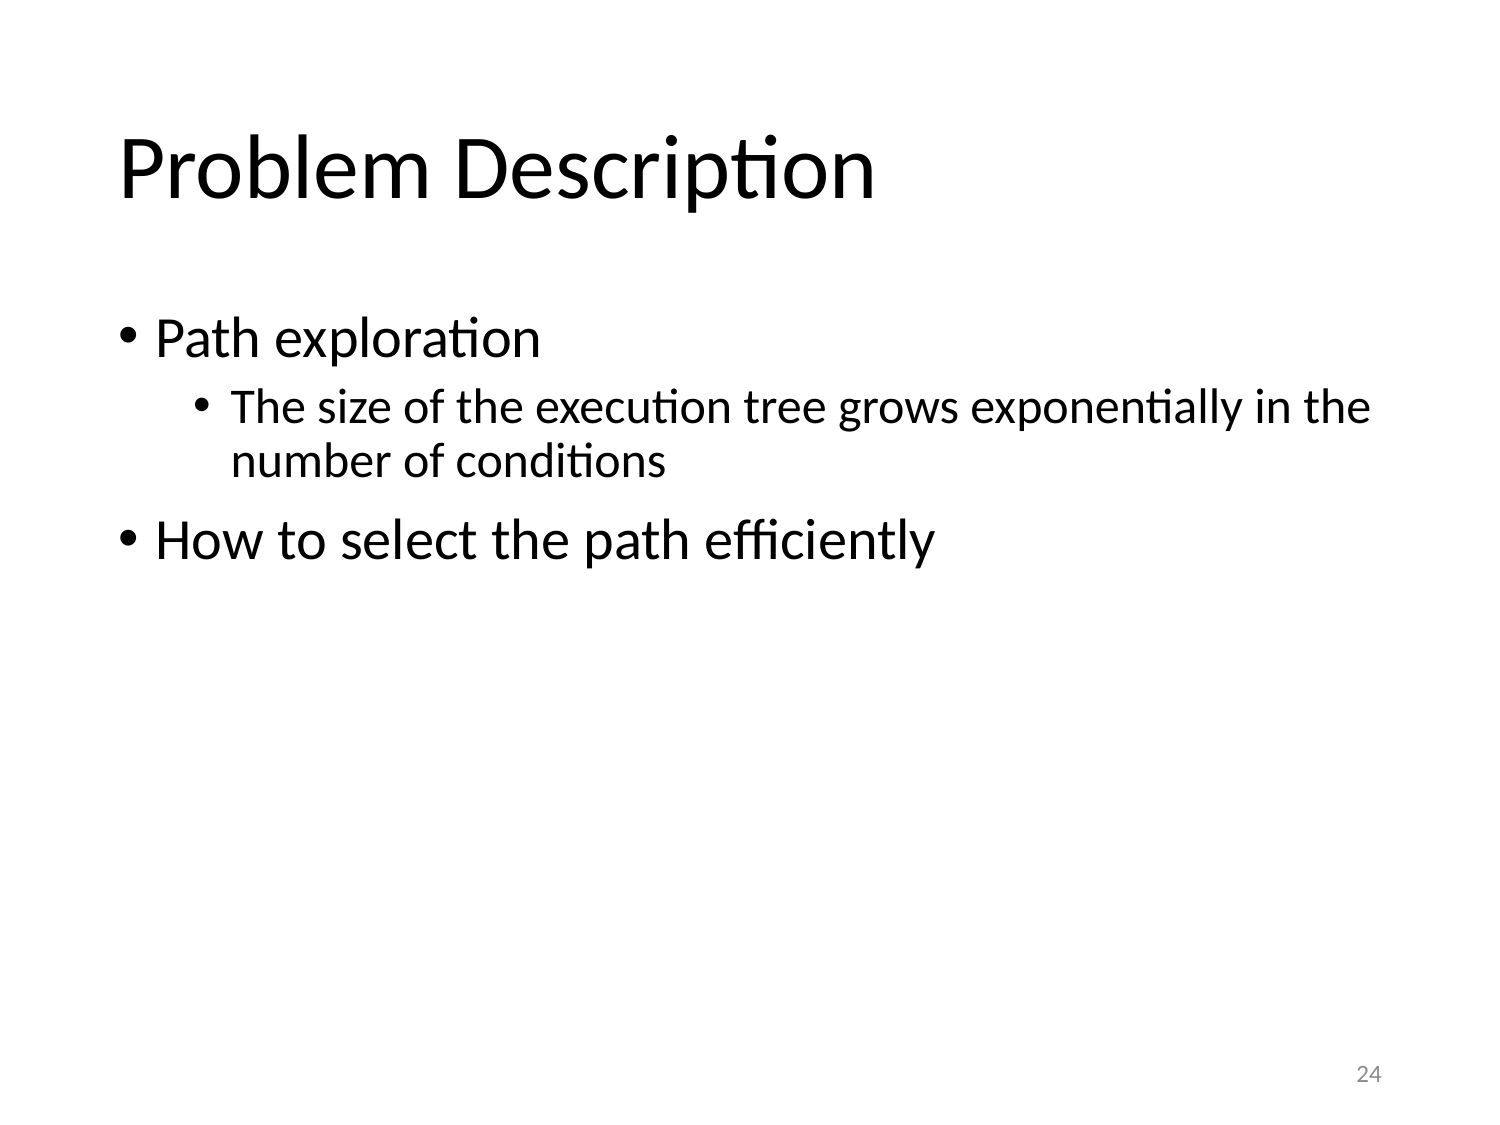

# Problem Description
Path exploration
The size of the execution tree grows exponentially in the number of conditions
How to select the path efficiently

24